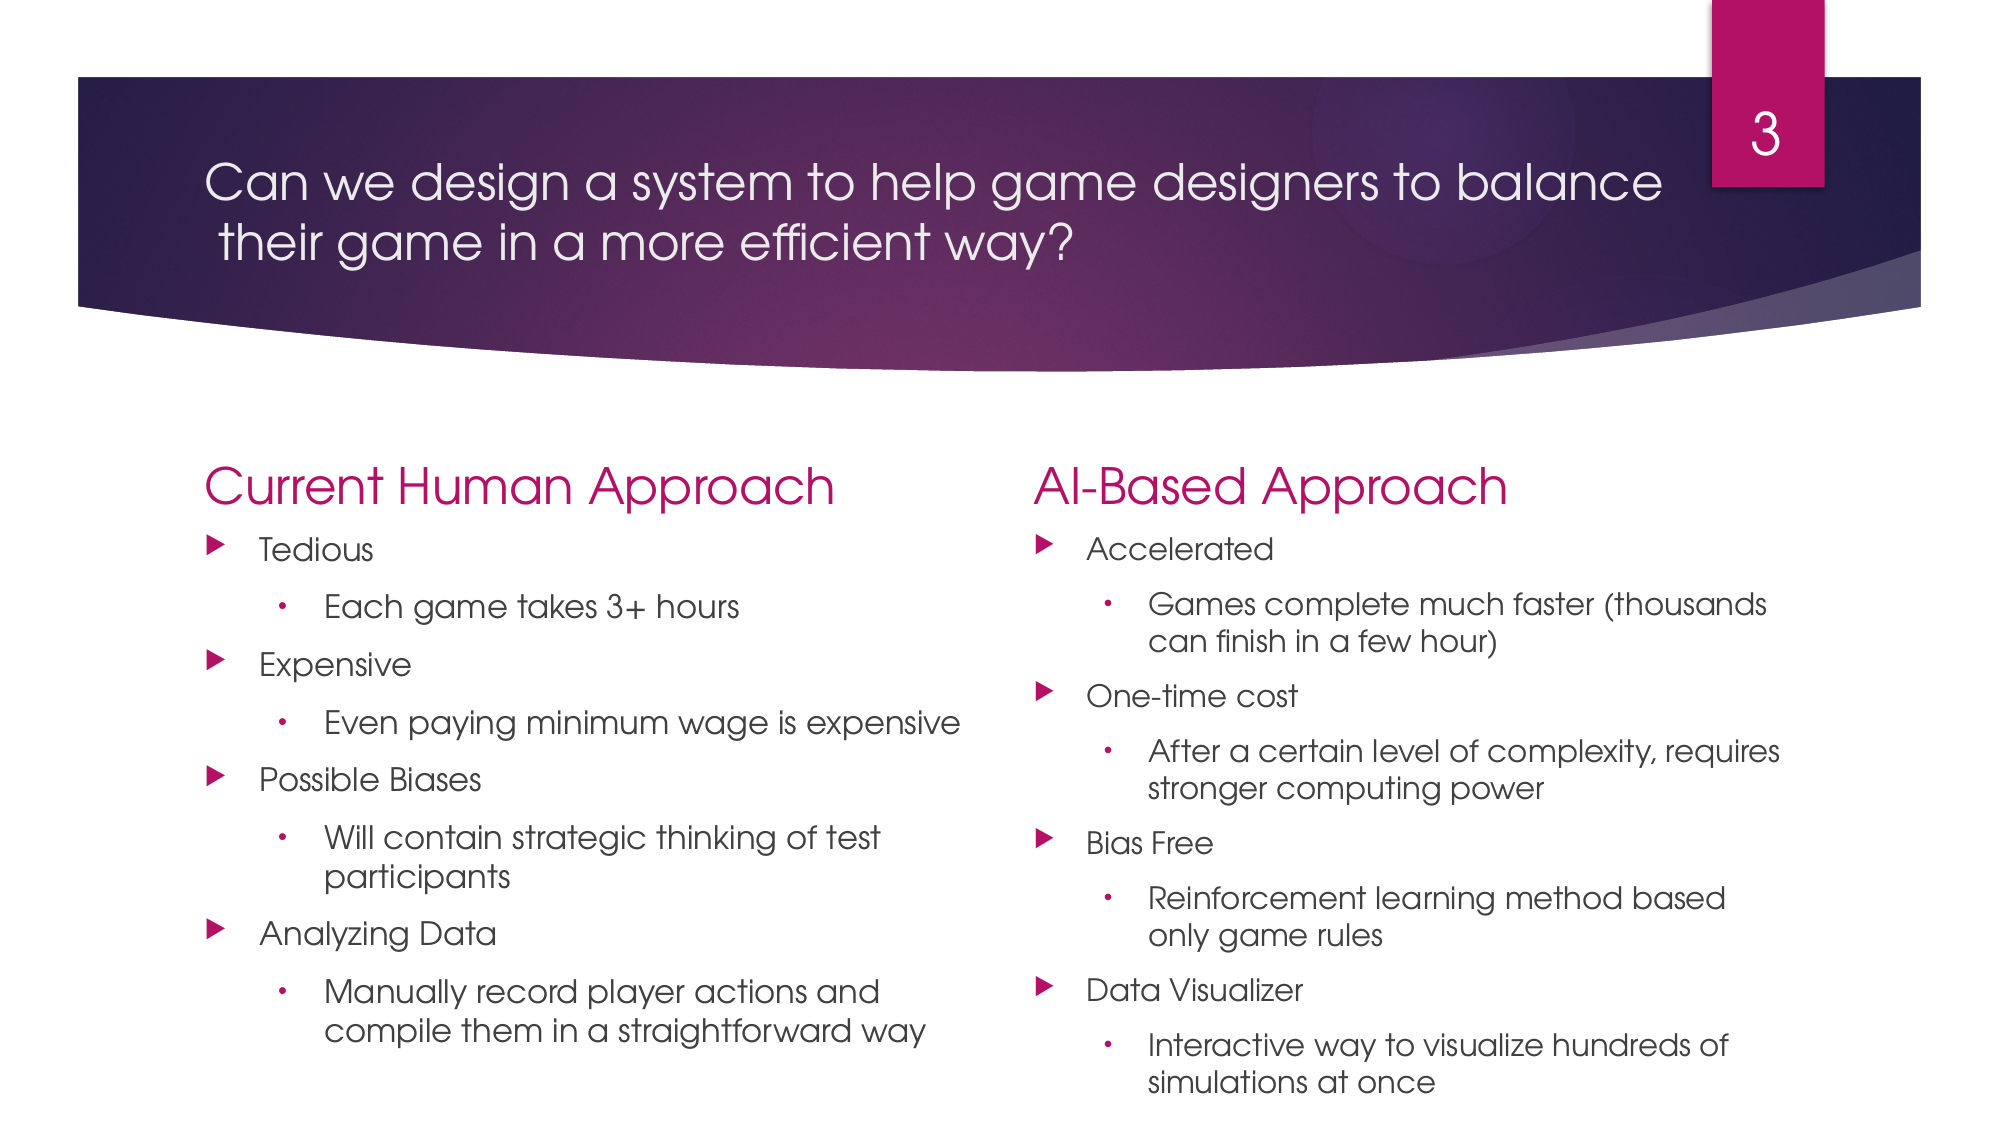

3
# Can we design a system to help game designers to balance their game in a more efficient way?
Current Human Approach
AI-Based Approach
Accelerated
Games complete much faster (thousands can finish in a few hour)
One-time cost
After a certain level of complexity, requires stronger computing power
Bias Free
Reinforcement learning method based only game rules
Data Visualizer
Interactive way to visualize hundreds of simulations at once

Tedious
Each game takes 3+ hours
Expensive
Even paying minimum wage is expensive
Possible Biases
Will contain strategic thinking of test participants
Analyzing Data
Manually record player actions and compile them in a straightforward way